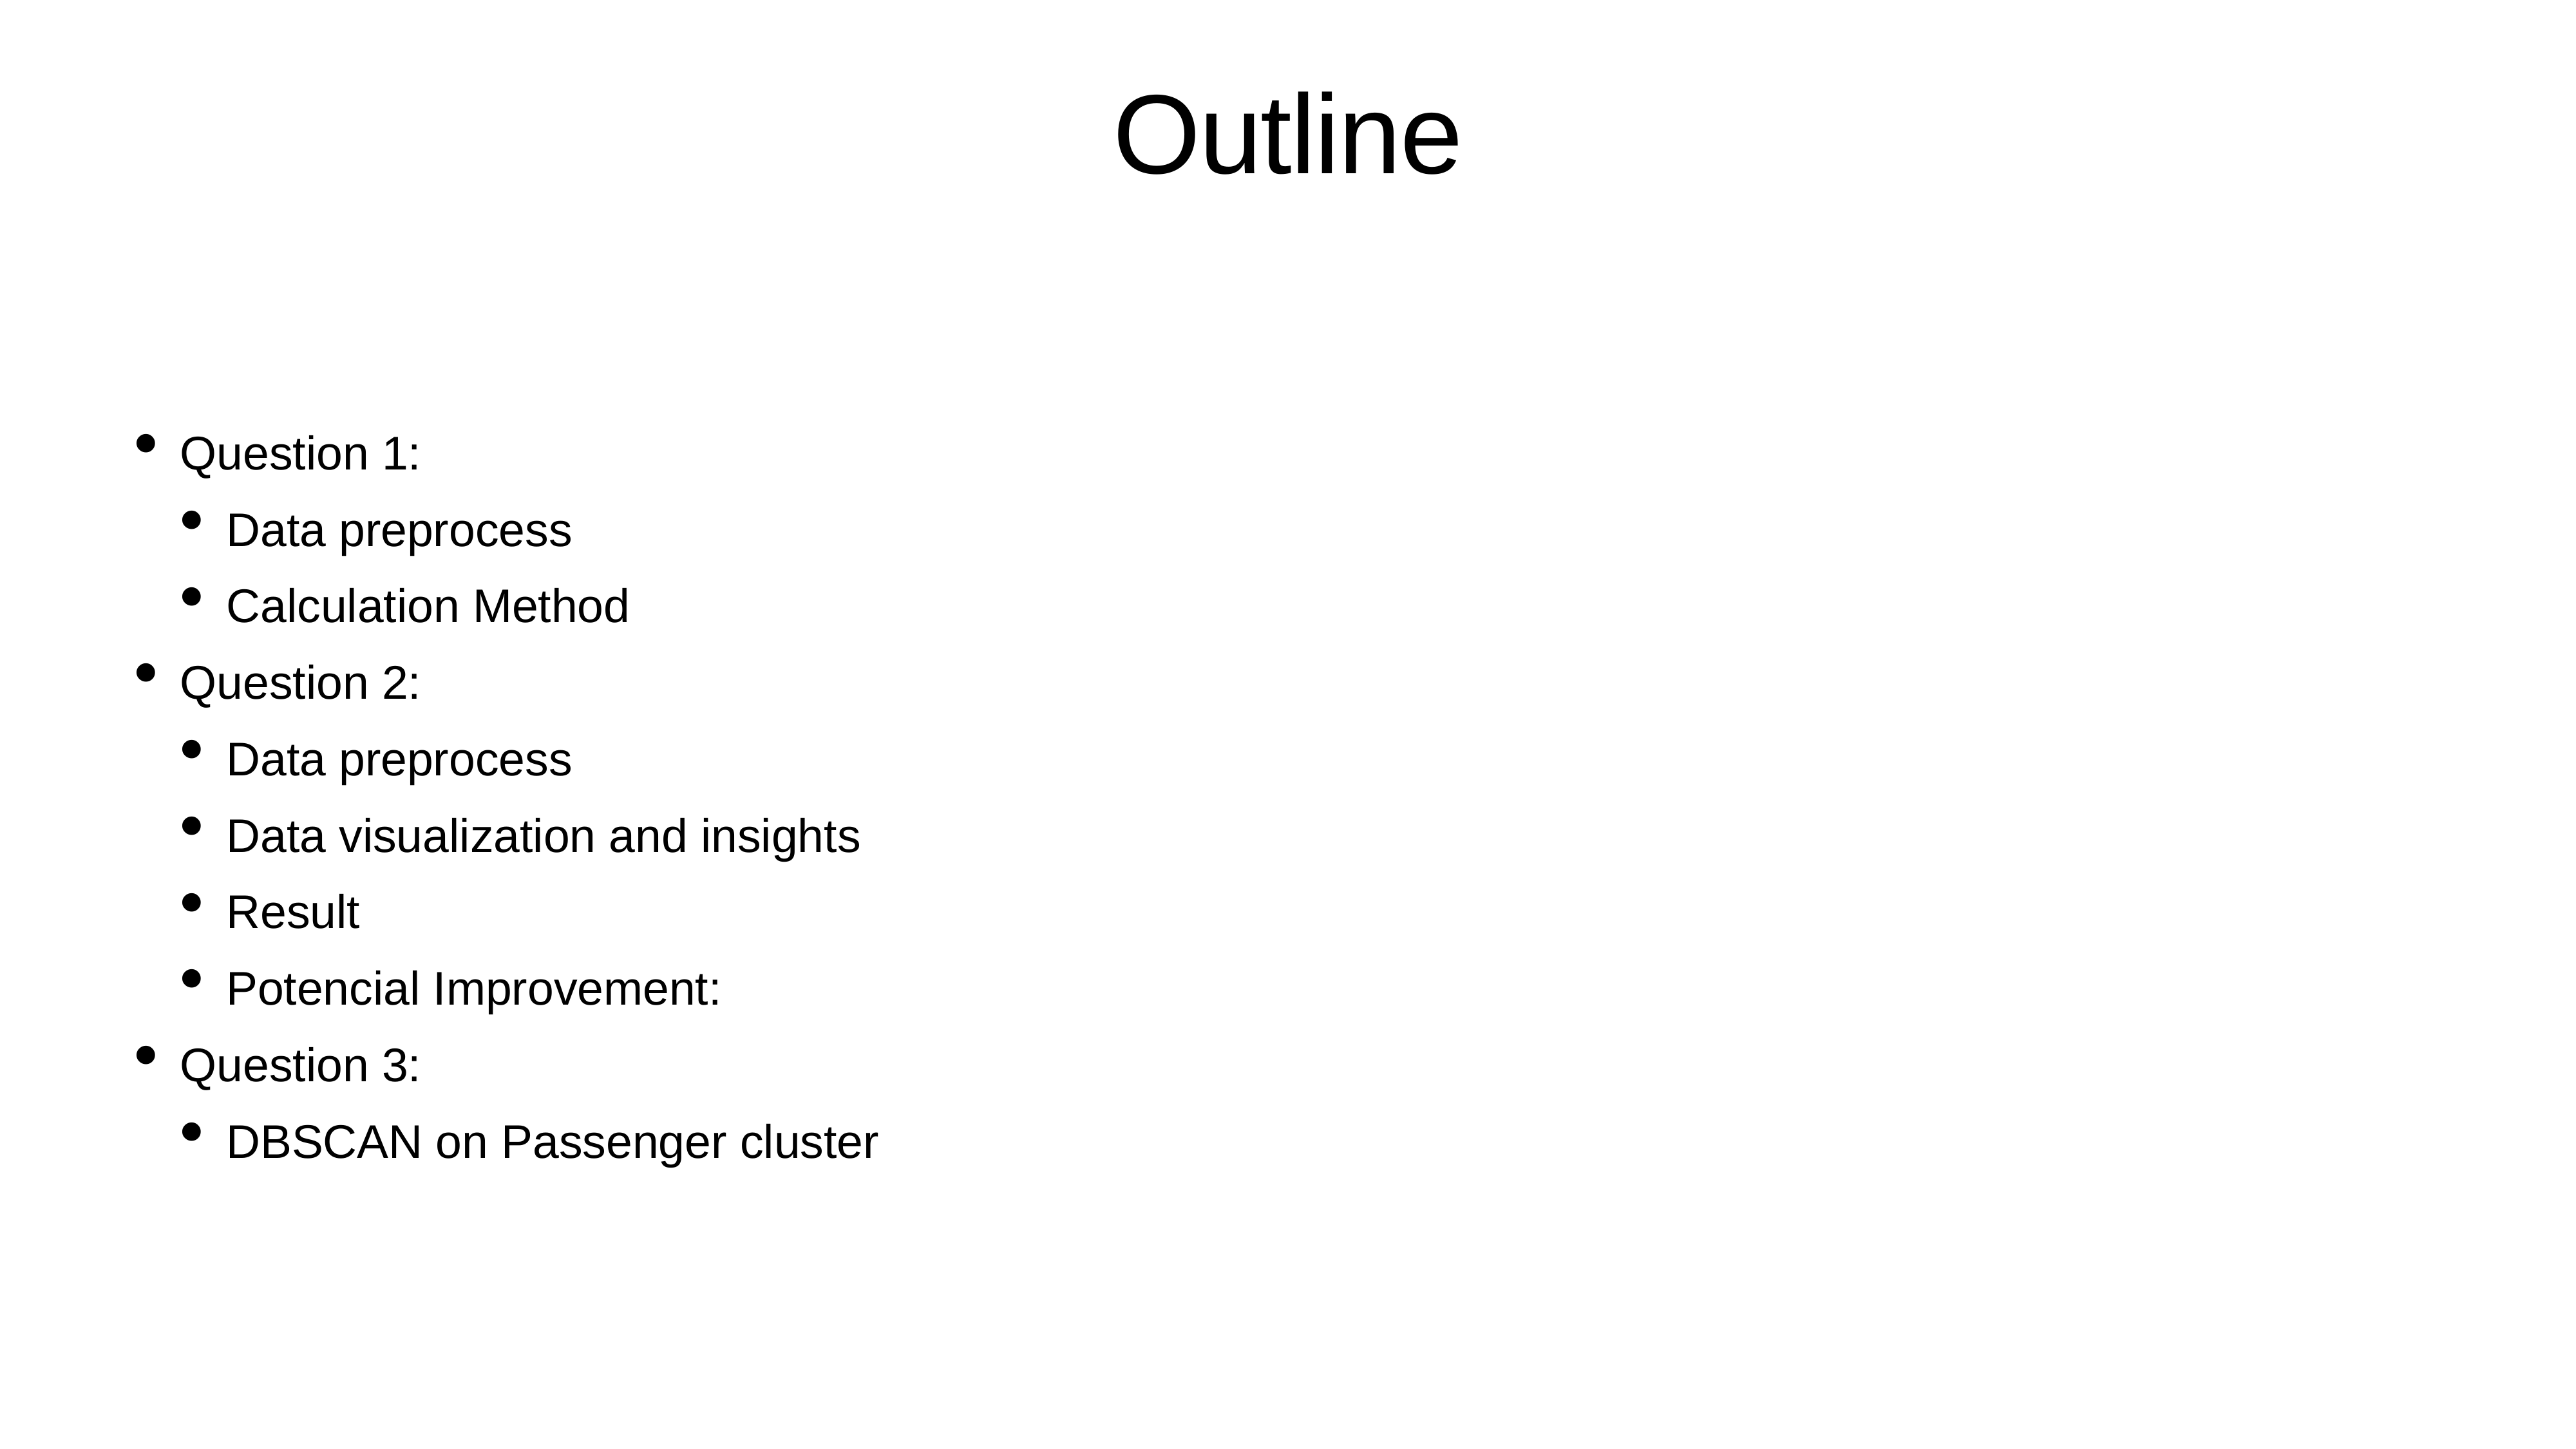

# Outline
Question 1:
Data preprocess
Calculation Method
Question 2:
Data preprocess
Data visualization and insights
Result
Potencial Improvement:
Question 3:
DBSCAN on Passenger cluster